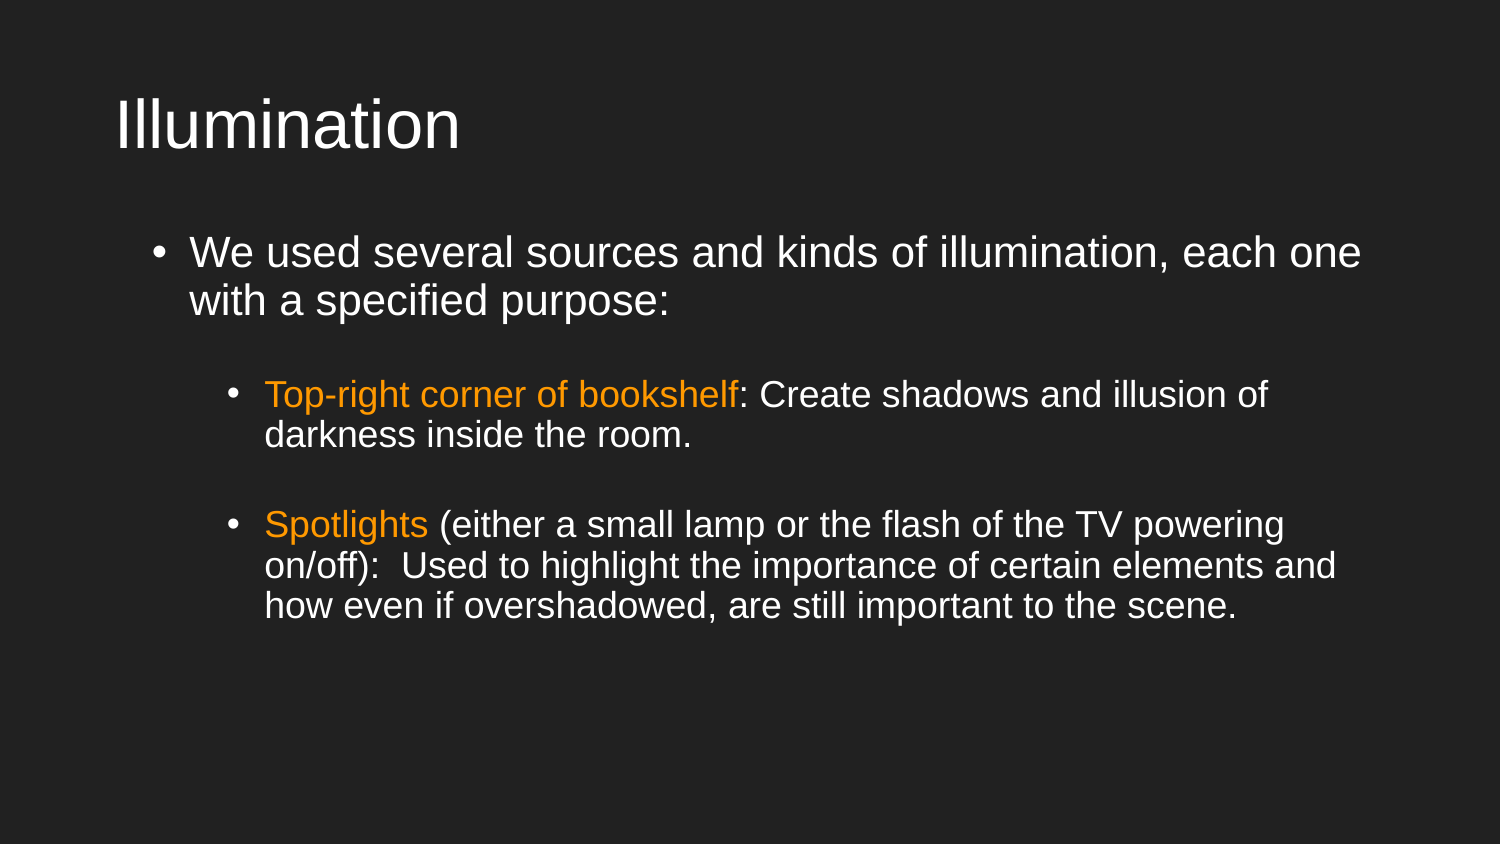

# Illumination
We used several sources and kinds of illumination, each one with a specified purpose:
Top-right corner of bookshelf: Create shadows and illusion of darkness inside the room.
Spotlights (either a small lamp or the flash of the TV powering on/off):  Used to highlight the importance of certain elements and how even if overshadowed, are still important to the scene.